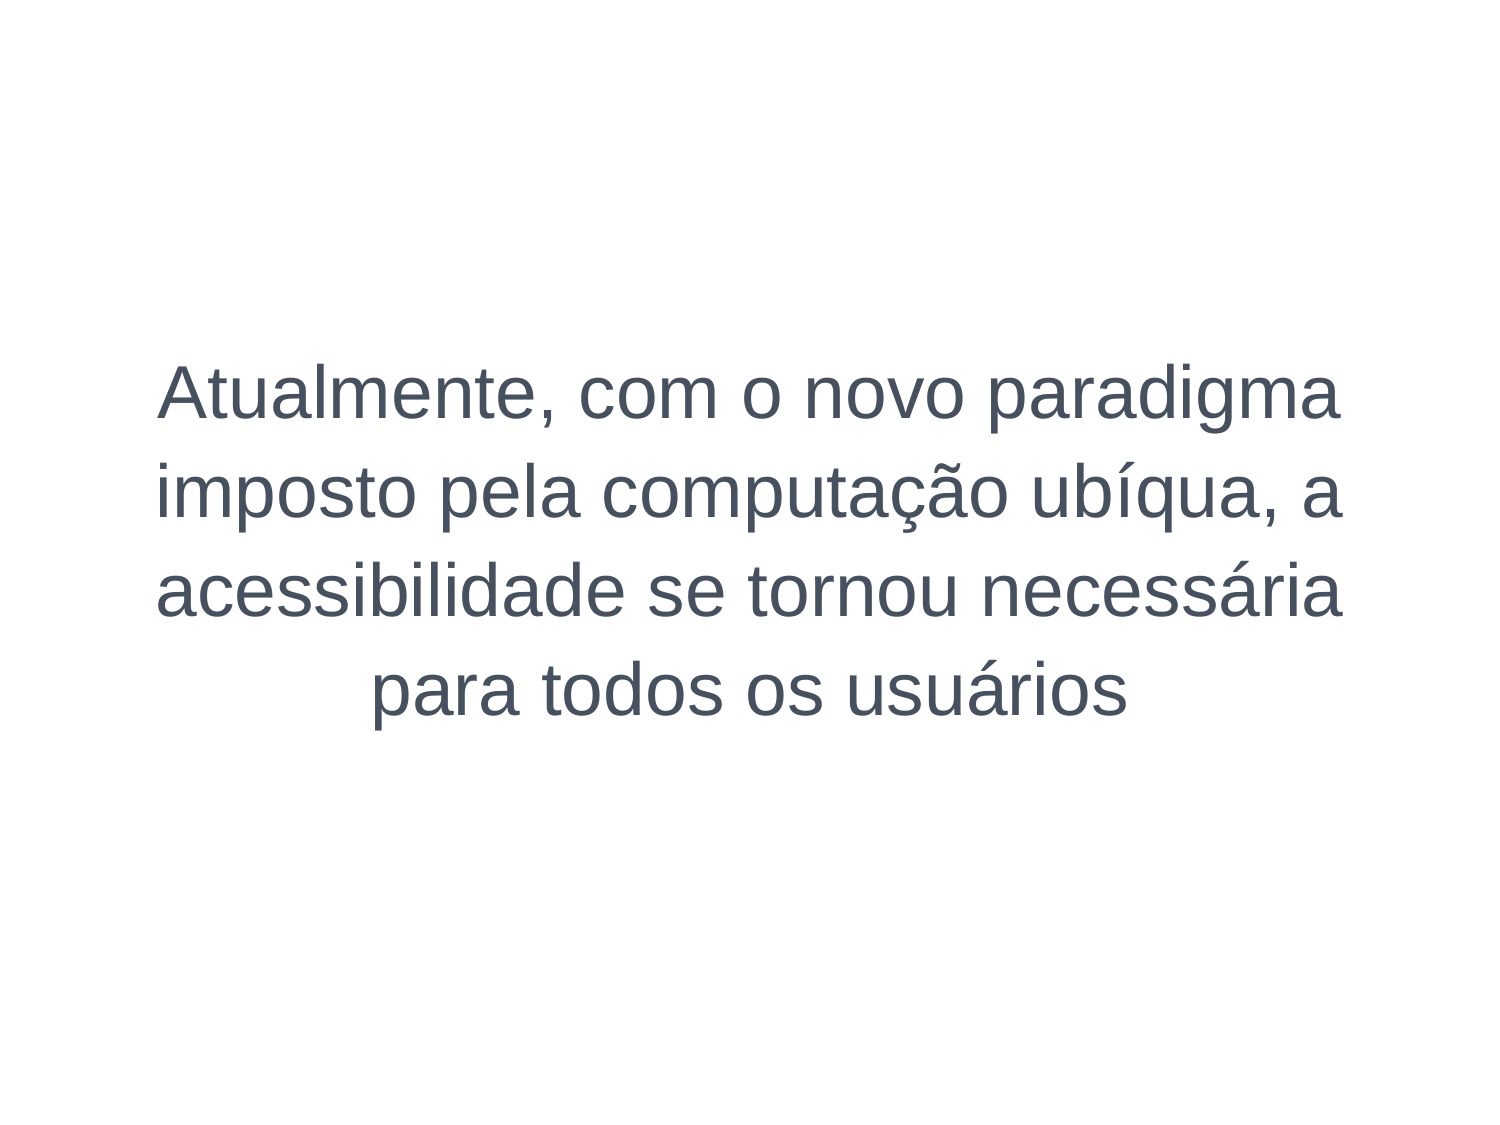

Atualmente, com o novo paradigma imposto pela computação ubíqua, a acessibilidade se tornou necessária para todos os usuários